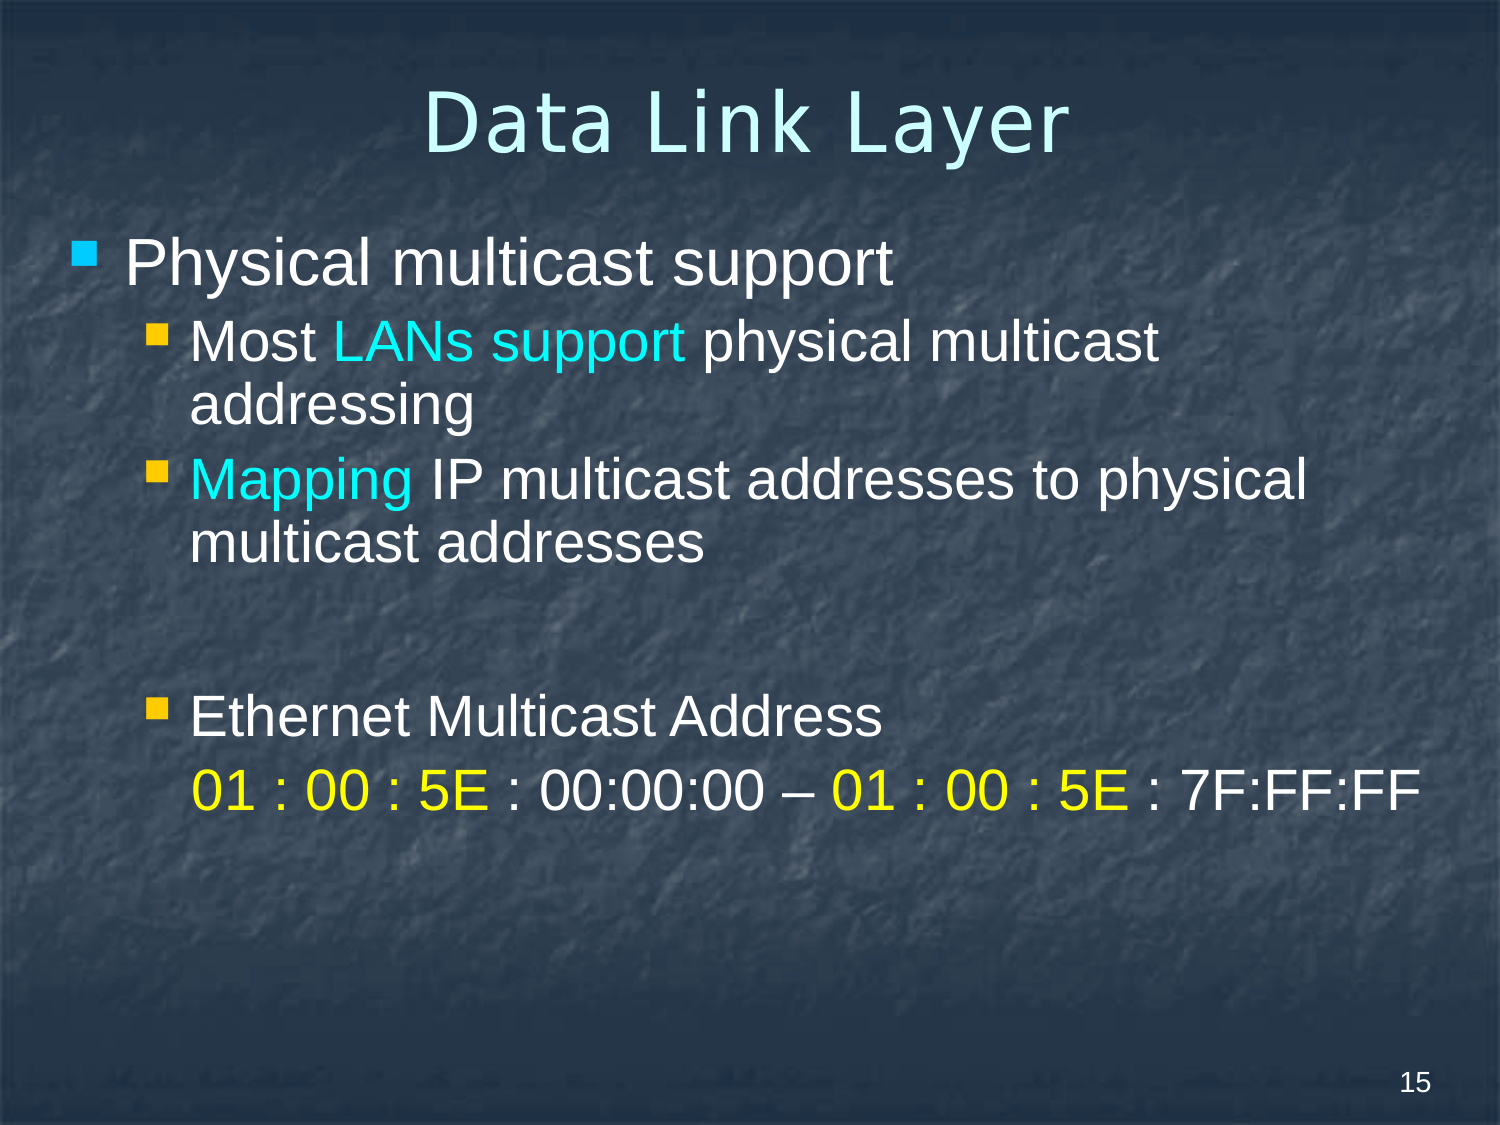

# Data Link Layer
Physical multicast support
Most LANs support physical multicast addressing
Mapping IP multicast addresses to physical multicast addresses

Ethernet Multicast Address
   01 : 00 : 5E : 00:00:00 – 01 : 00 : 5E : 7F:FF:FF
15